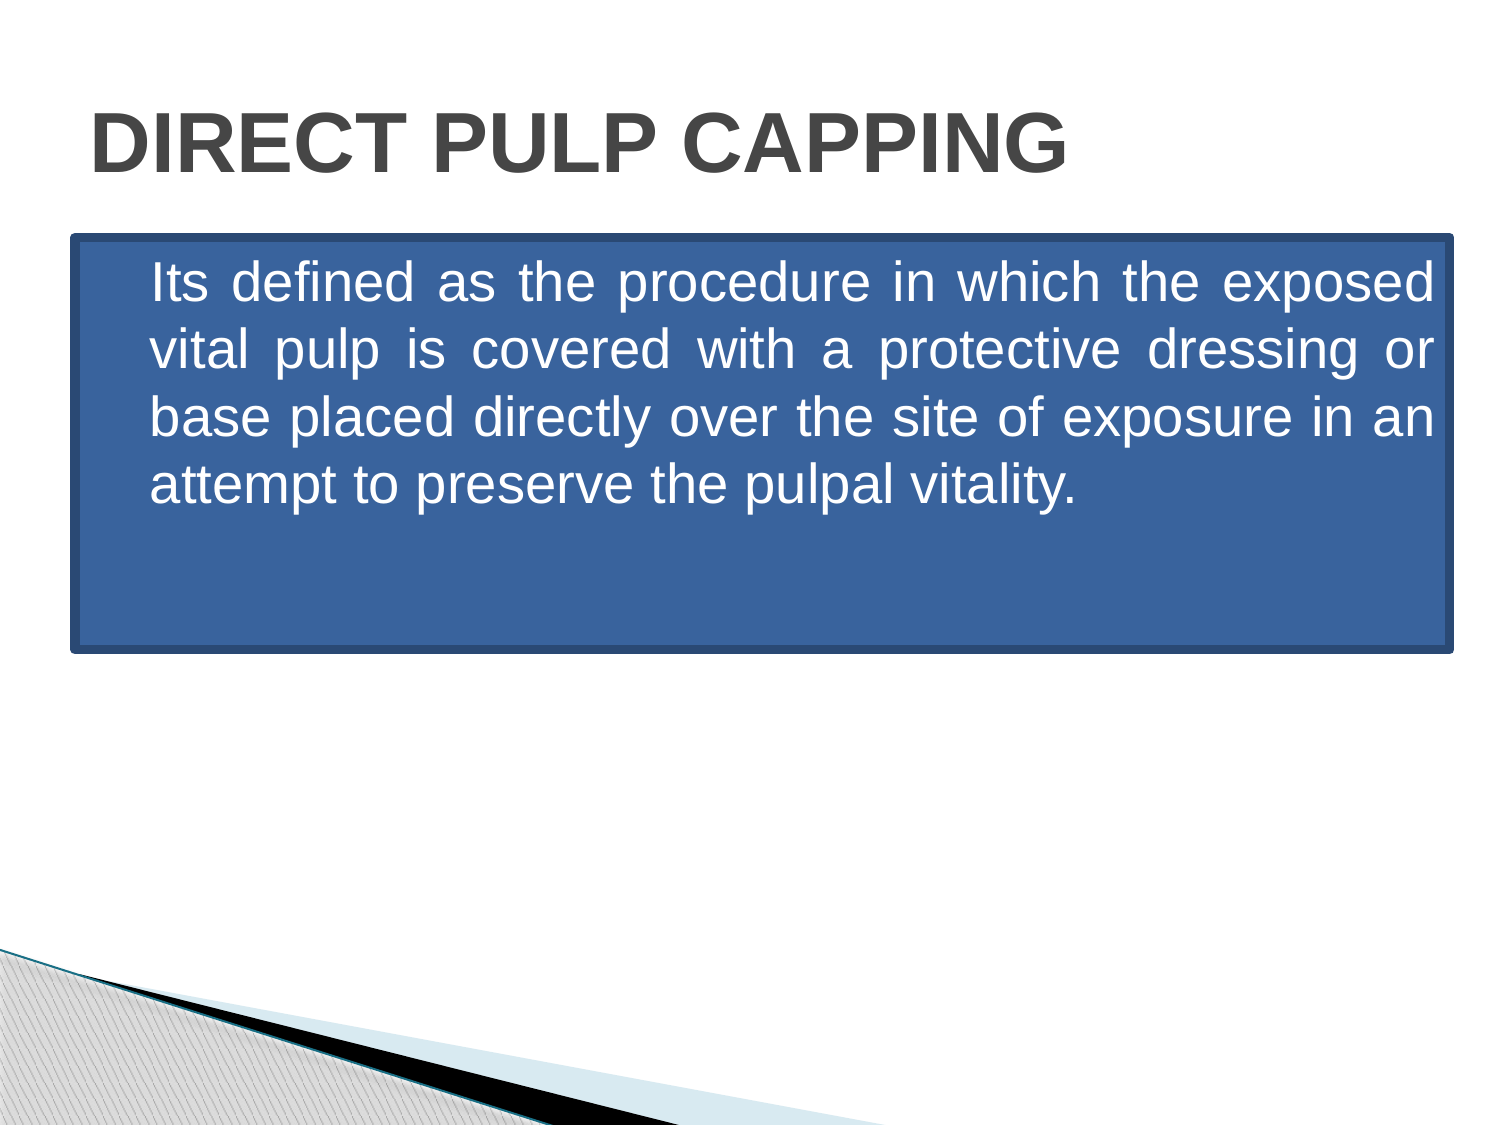

# DIRECT PULP CAPPING
  Its defined as the procedure in which the exposed vital pulp is covered with a protective dressing or base placed directly over the site of exposure in an attempt to preserve the pulpal vitality.